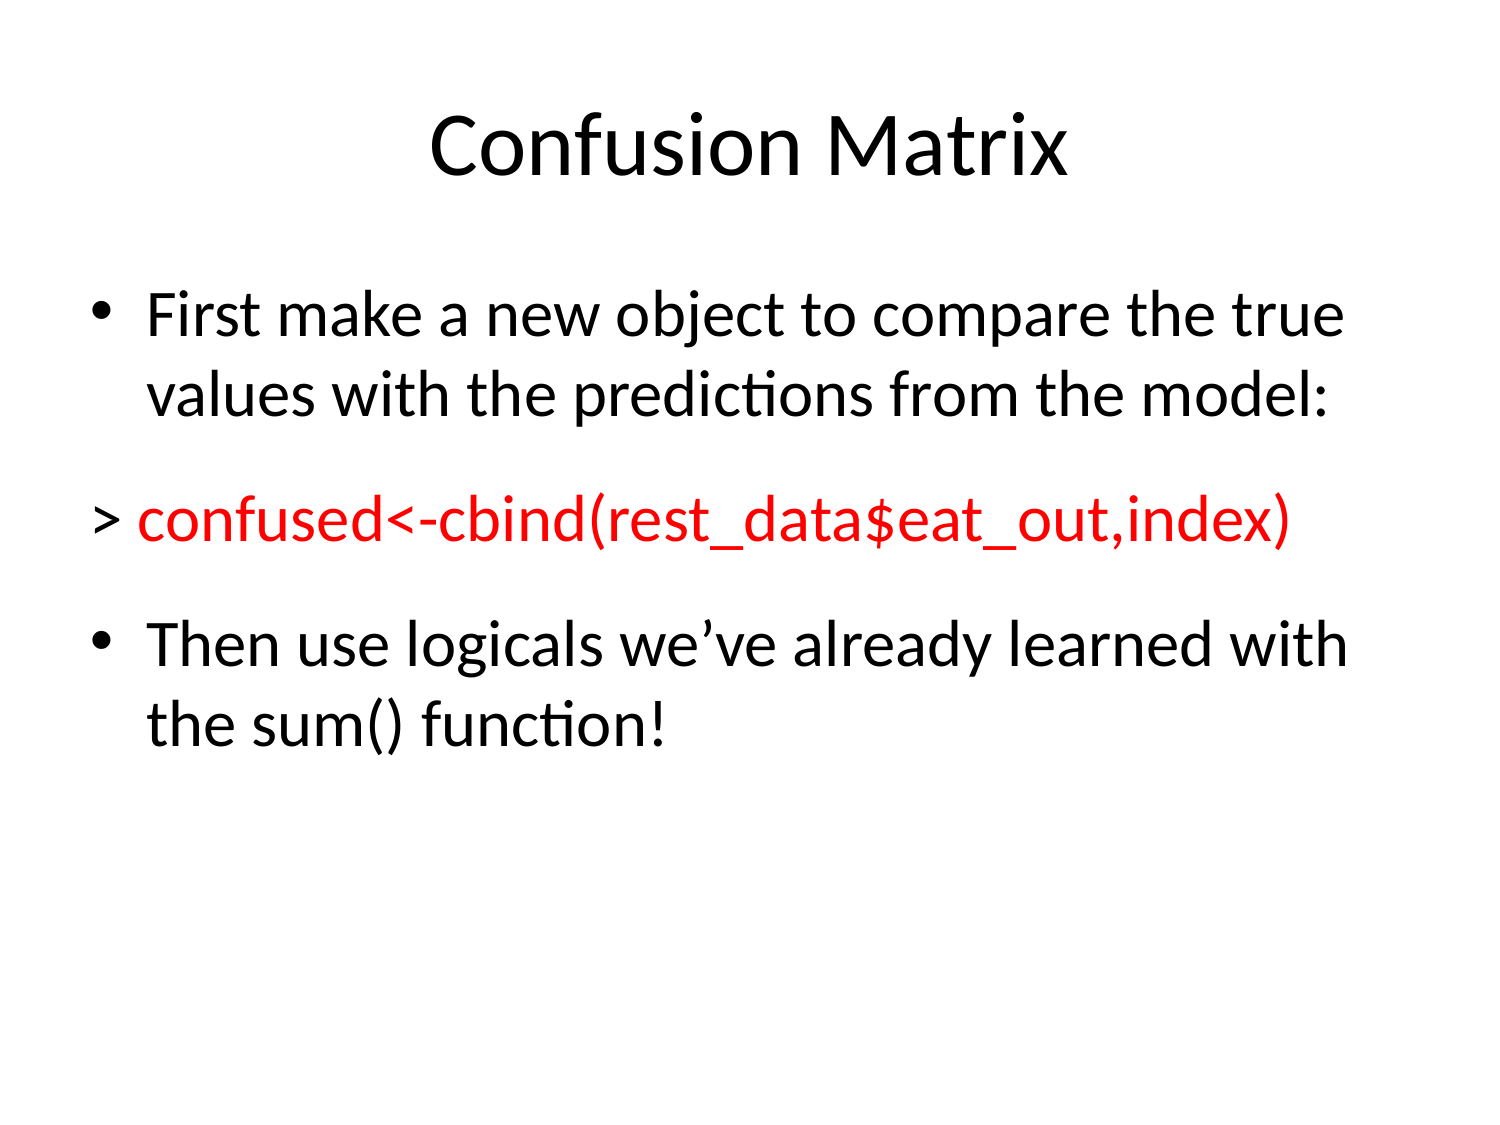

Confusion Matrix
First make a new object to compare the true values with the predictions from the model:

> confused<-cbind(rest_data$eat_out,index)

Then use logicals we’ve already learned with the sum() function!